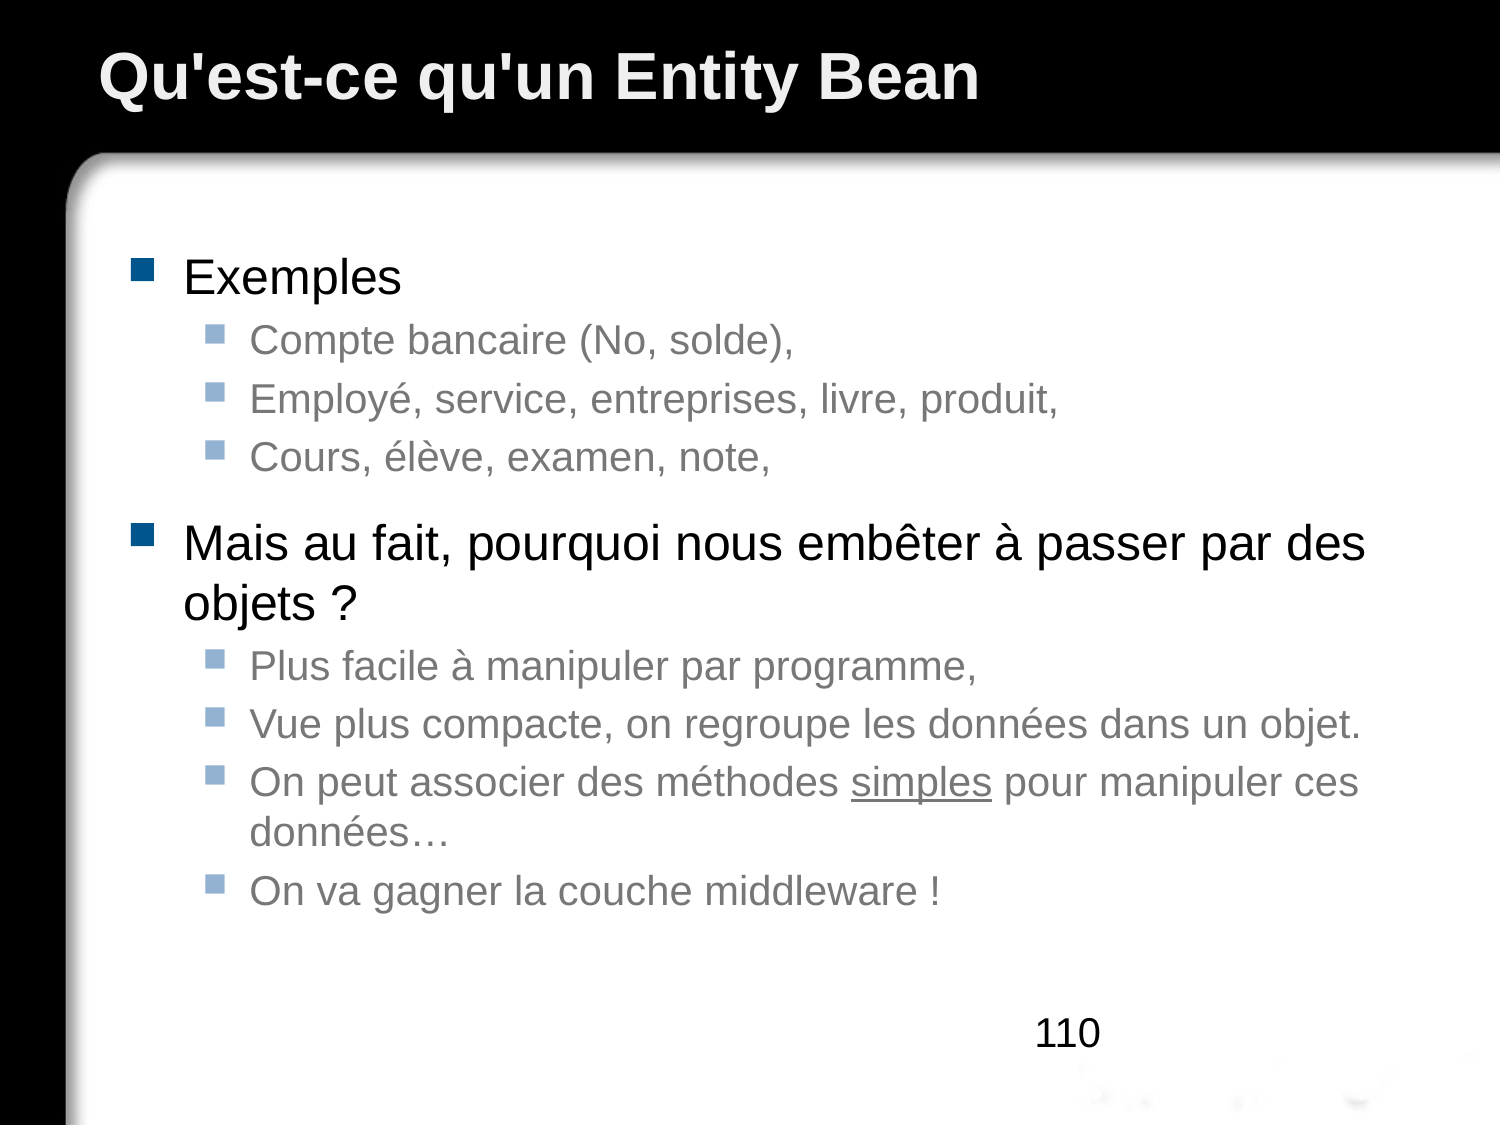

# Qu'est-ce qu'un Entity Bean
Exemples
Compte bancaire (No, solde),
Employé, service, entreprises, livre, produit,
Cours, élève, examen, note,
Mais au fait, pourquoi nous embêter à passer par des objets ?
Plus facile à manipuler par programme,
Vue plus compacte, on regroupe les données dans un objet.
On peut associer des méthodes simples pour manipuler ces données…
On va gagner la couche middleware !